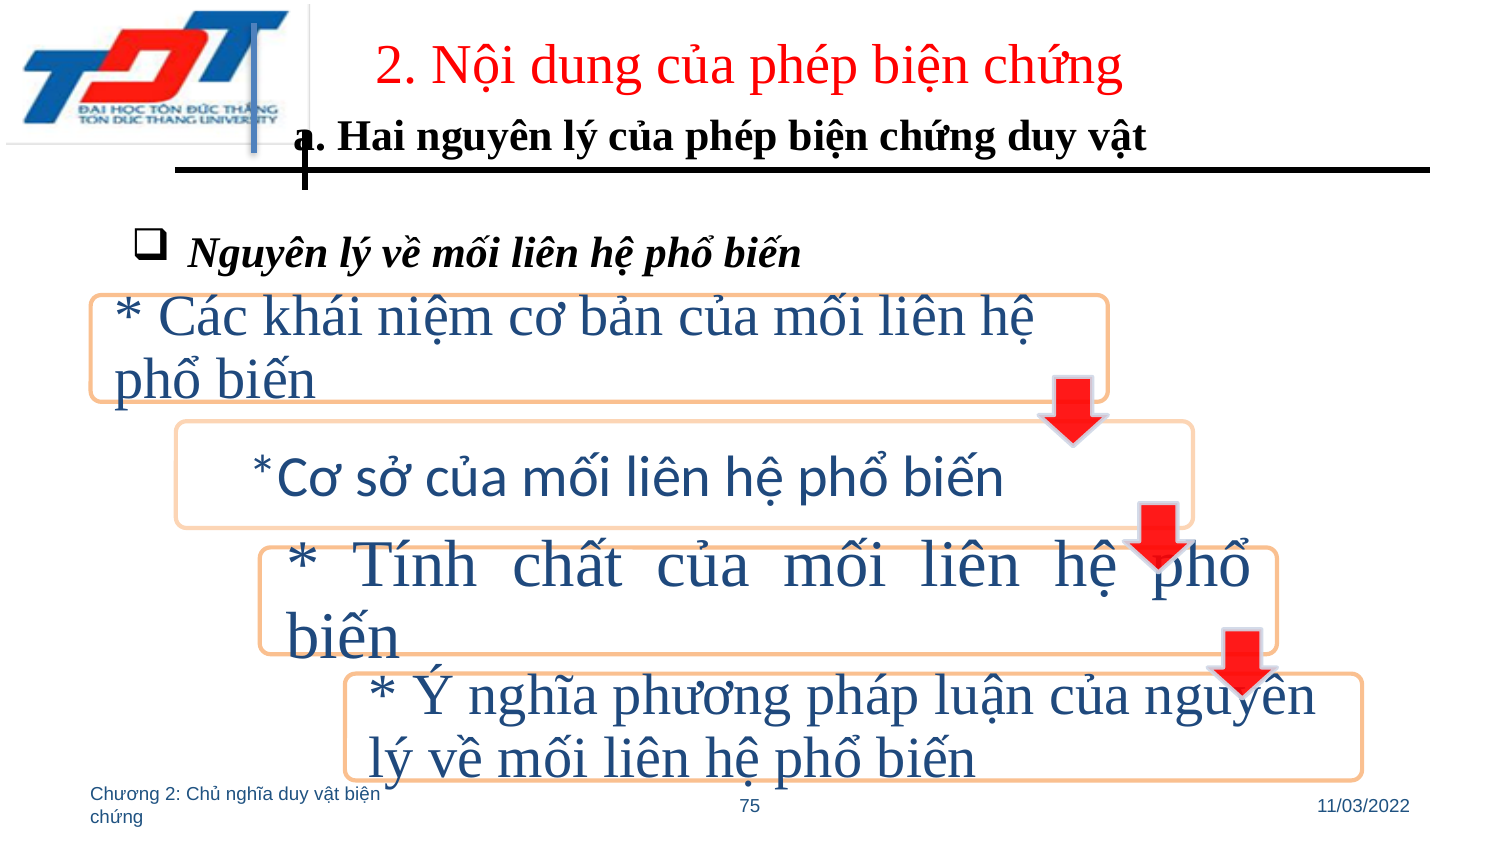

# 2. Nội dung của phép biện chứng

a. Hai nguyên lý của phép biện chứng duy vật
Nguyên lý về mối liên hệ phổ biến
* Các khái niệm cơ bản của mối liên hệ phổ biến
* *Cơ sở của mối liên hệ phổ biến
* Tính chất của mối liên hệ phổ biến
* Ý nghĩa phương pháp luận của nguyên lý về mối liên hệ phổ biến

Chương 2: Chủ nghĩa duy vật biện chứng
75
11/03/2022